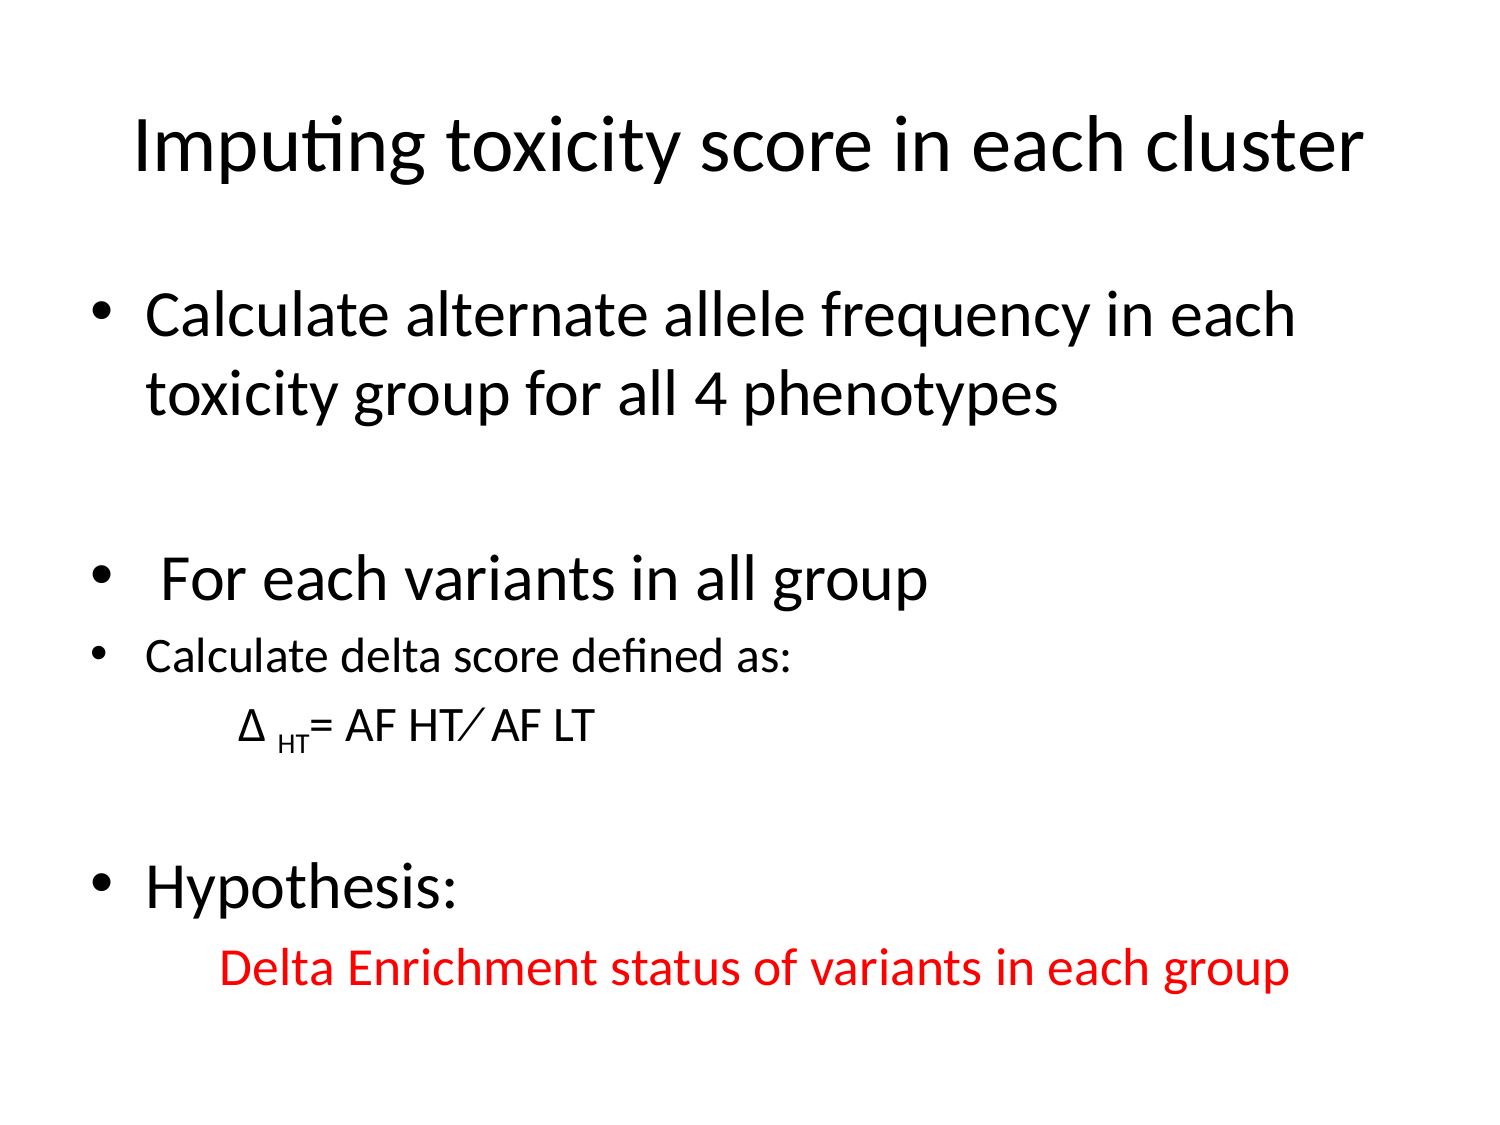

# Imputing toxicity score in each cluster
Calculate alternate allele frequency in each toxicity group for all 4 phenotypes

 For each variants in all group
Calculate delta score defined as:
			Δ HT= AF HT∕ AF LT

Hypothesis:
 Delta Enrichment status of variants in each group